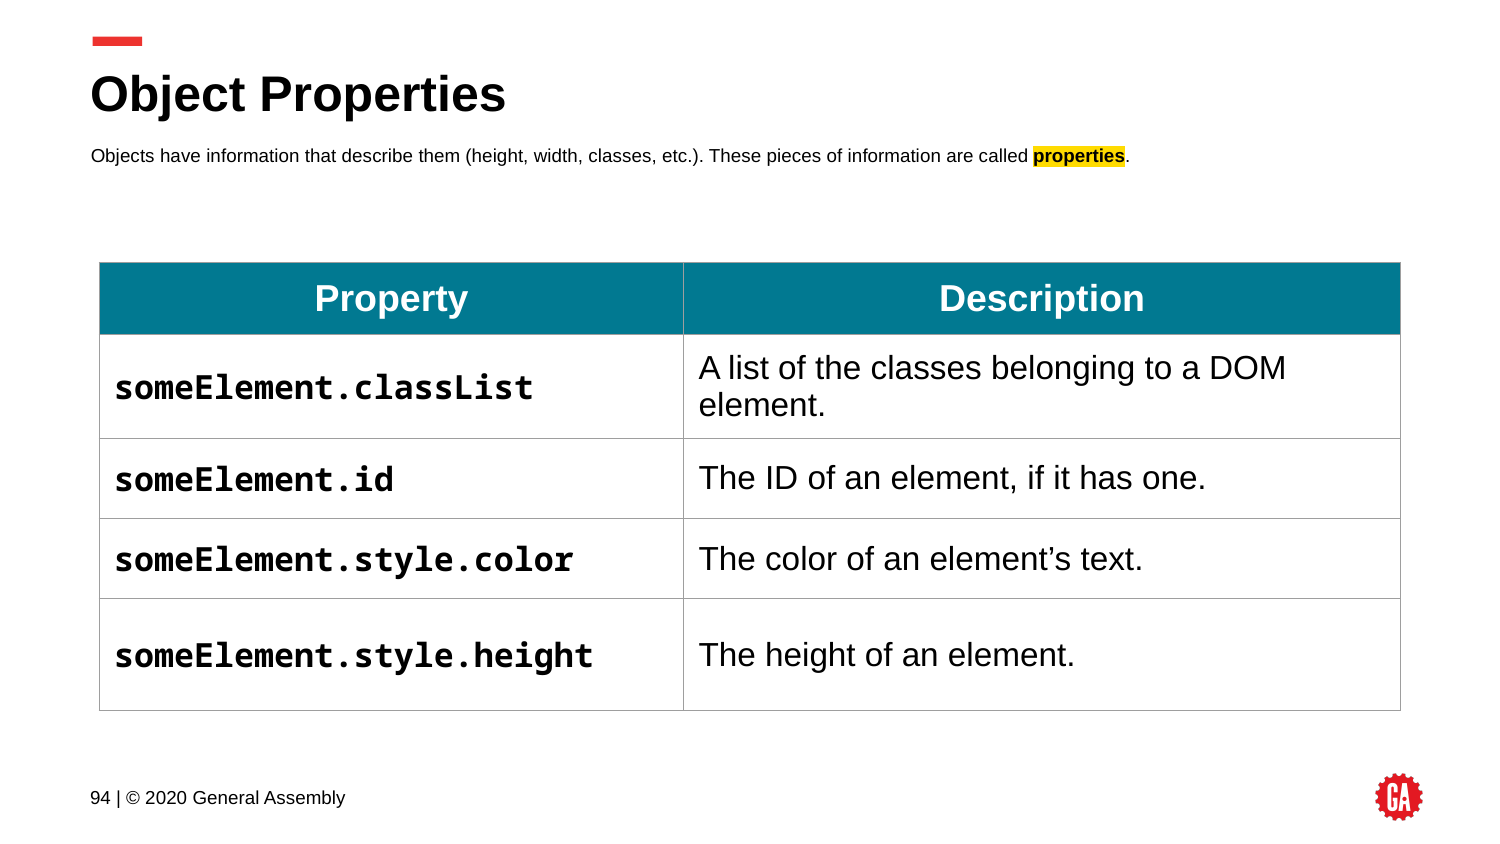

# Object Properties
Objects have information that describe them (height, width, classes, etc.). These pieces of information are called properties.

| Property | Description |
| --- | --- |
| someElement.classList | A list of the classes belonging to a DOM element. |
| someElement.id | The ID of an element, if it has one. |
| someElement.style.color | The color of an element’s text. |
| someElement.style.height | The height of an element. |
94 | © 2020 General Assembly